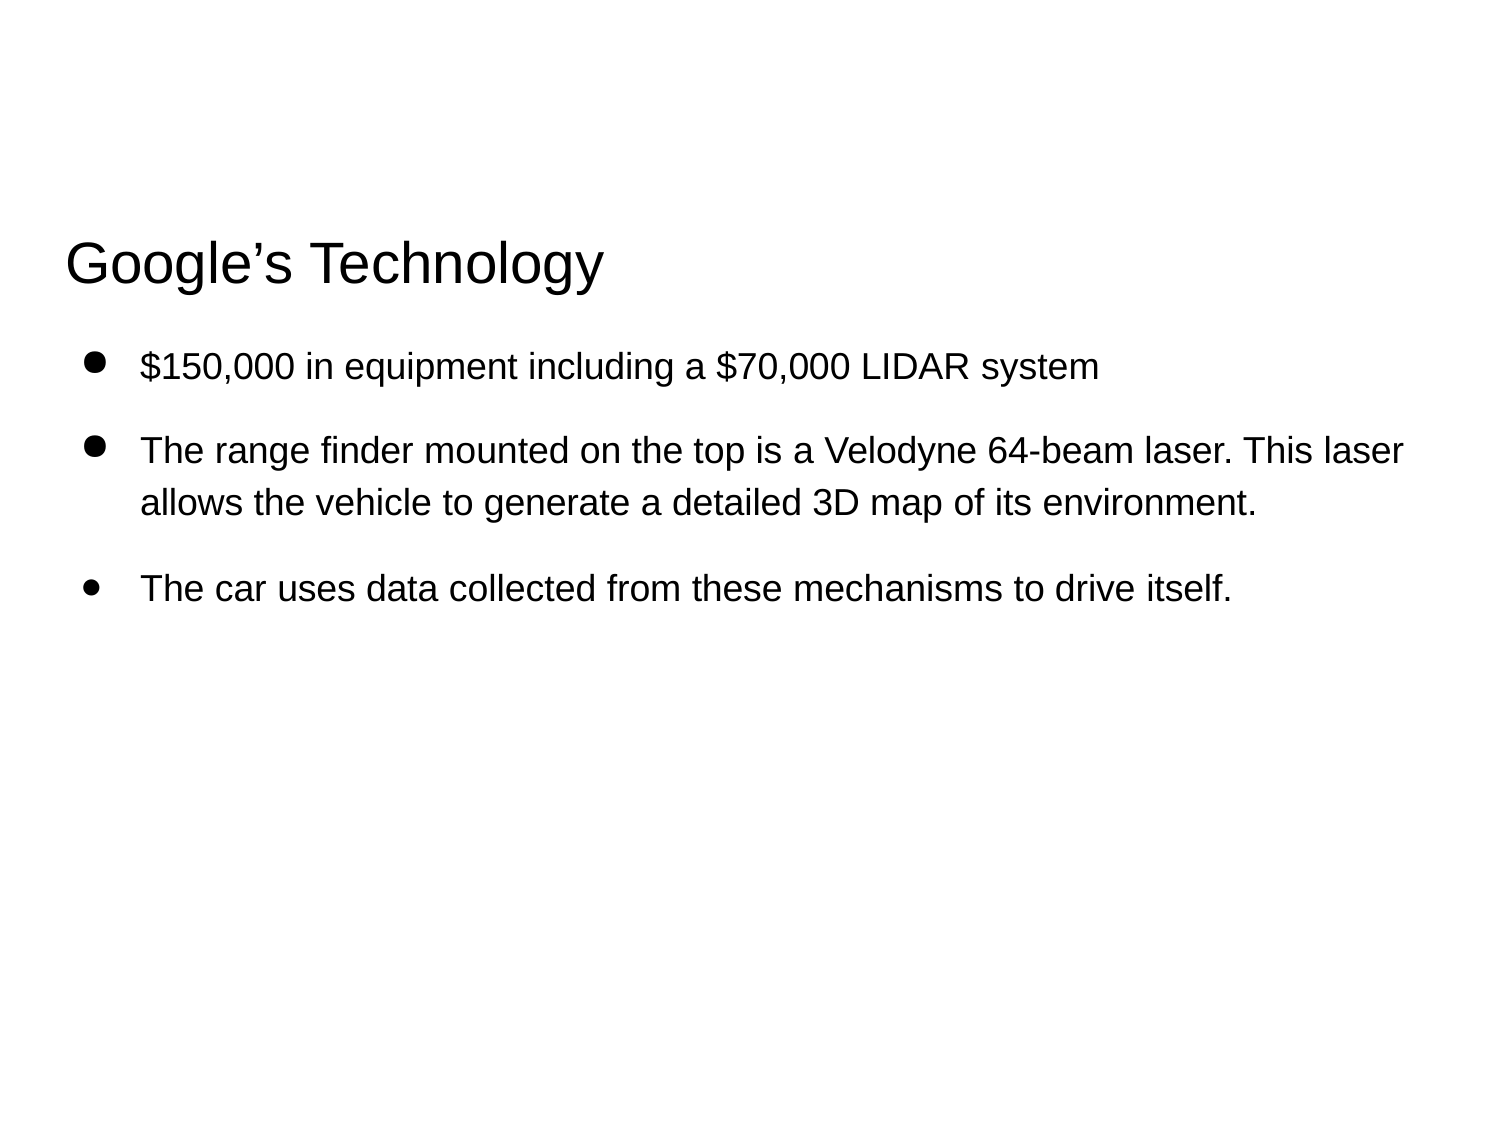

# Google’s Technology
$150,000 in equipment including a $70,000 LIDAR system
The range finder mounted on the top is a Velodyne 64-beam laser. This laser  allows the vehicle to generate a detailed 3D map of its environment.

The car uses data collected from these mechanisms to drive itself.